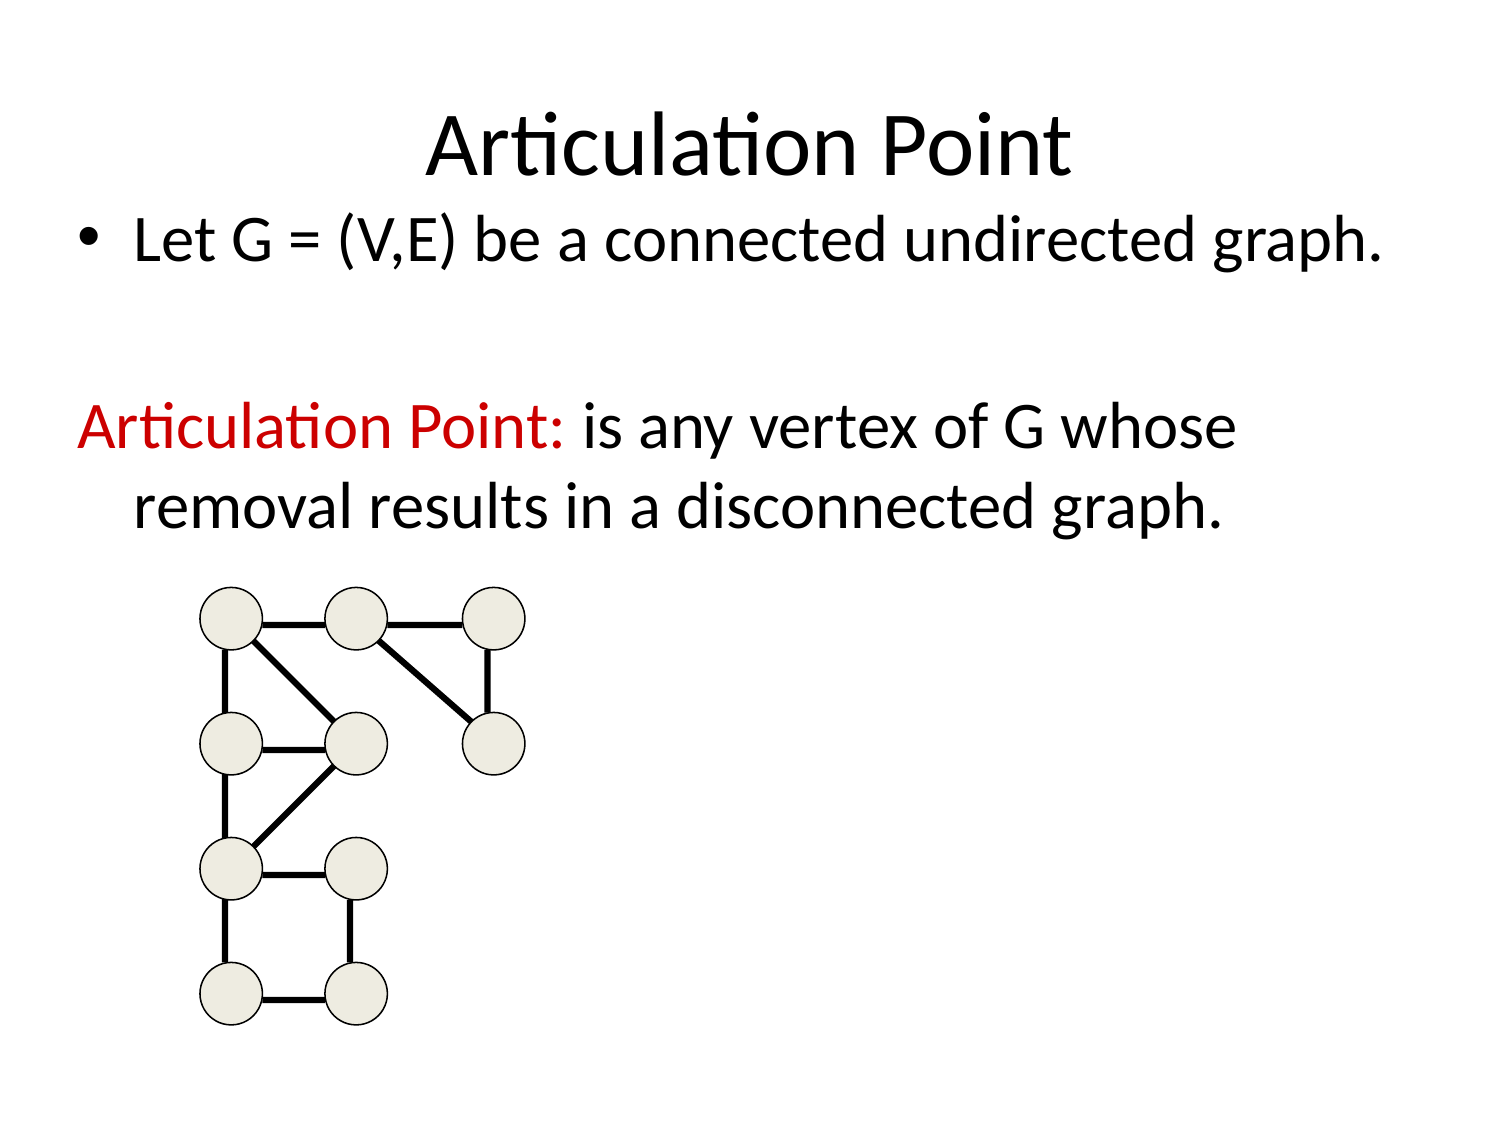

# Articulation Point
Let G = (V,E) be a connected undirected graph.

Articulation Point: is any vertex of G whose removal results in a disconnected graph.